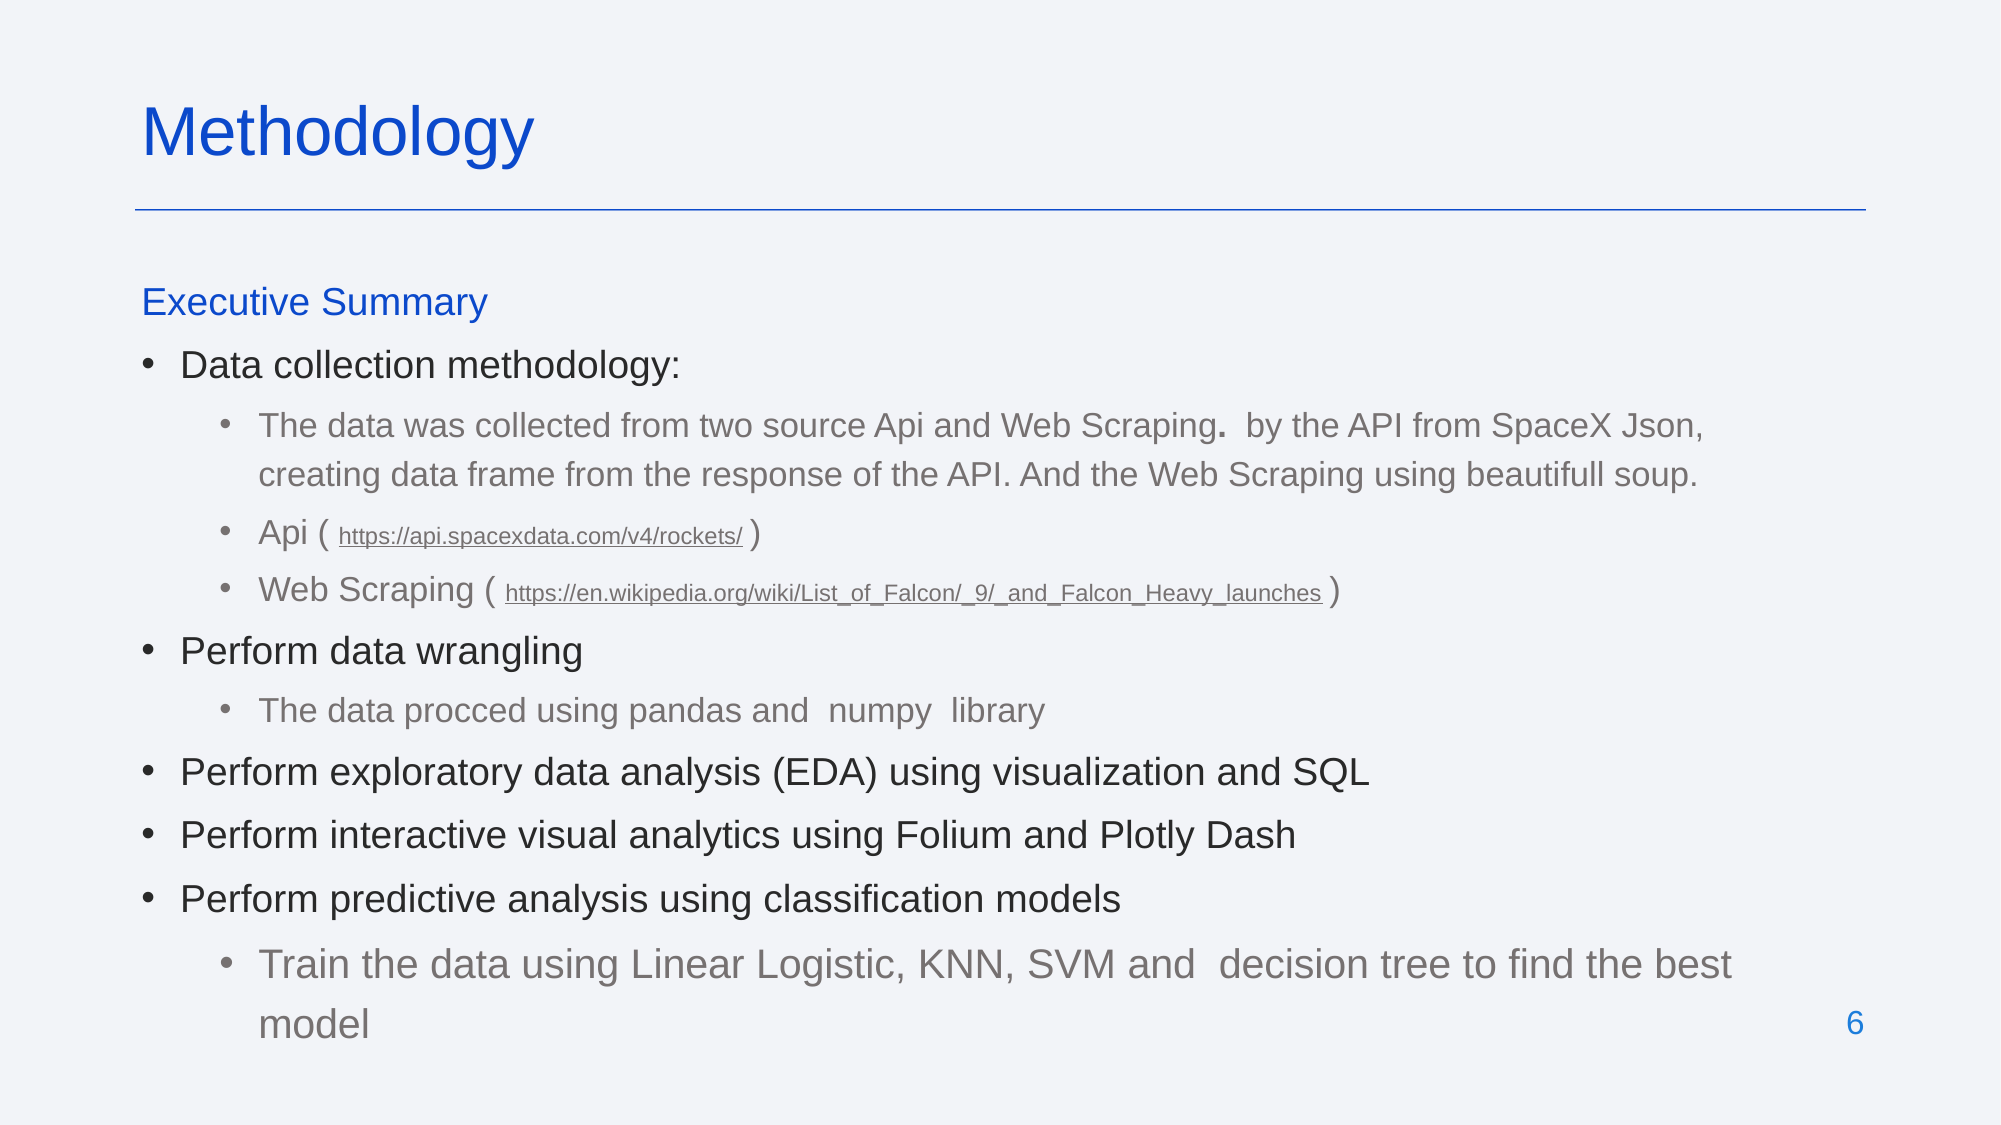

Methodology
Executive Summary
Data collection methodology:
The data was collected from two source Api and Web Scraping.  by the API from SpaceX Json, creating data frame from the response of the API. And the Web Scraping using beautifull soup.
Api ( https://api.spacexdata.com/v4/rockets/ )
Web Scraping ( https://en.wikipedia.org/wiki/List_of_Falcon/_9/_and_Falcon_Heavy_launches )
Perform data wrangling
The data procced using pandas and  numpy  library
Perform exploratory data analysis (EDA) using visualization and SQL
Perform interactive visual analytics using Folium and Plotly Dash
Perform predictive analysis using classification models
Train the data using Linear Logistic, KNN, SVM and  decision tree to find the best model

6